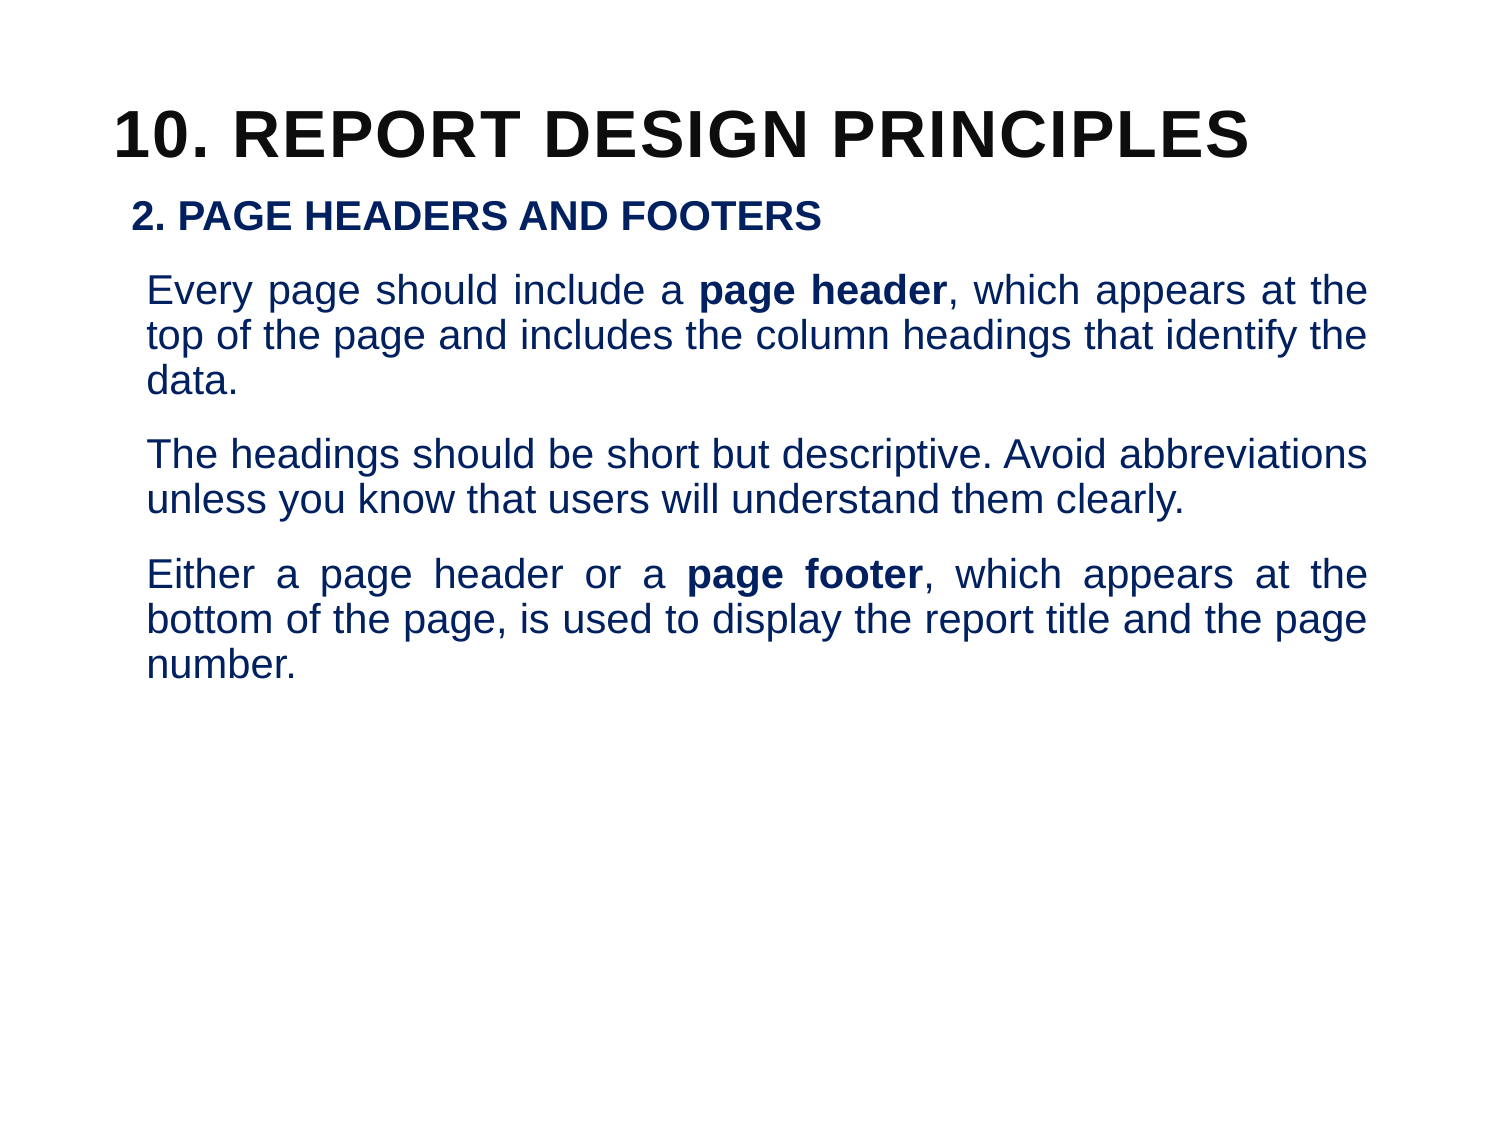

# 10. Report Design Principles
2. PAGE HEADERS AND FOOTERS
Every page should include a page header, which appears at the top of the page and includes the column headings that identify the data.
The headings should be short but descriptive. Avoid abbreviations unless you know that users will understand them clearly.
Either a page header or a page footer, which appears at the bottom of the page, is used to display the report title and the page number.